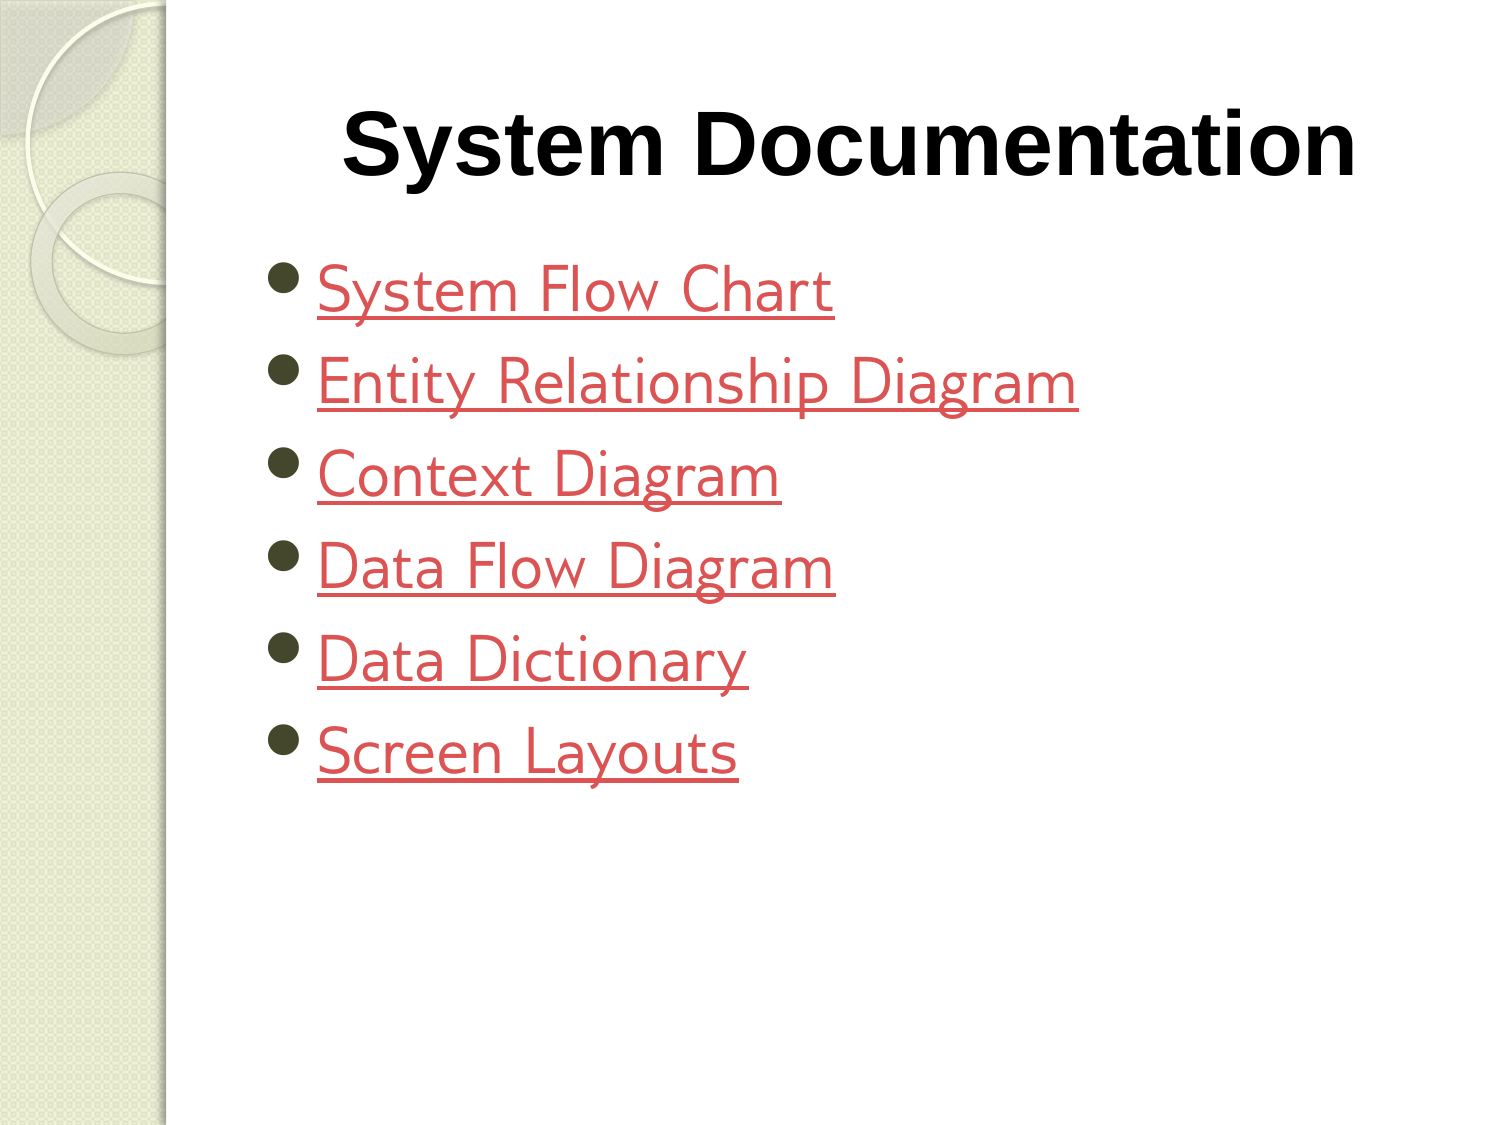

# System Documentation
System Flow Chart
Entity Relationship Diagram
Context Diagram
Data Flow Diagram
Data Dictionary
Screen Layouts